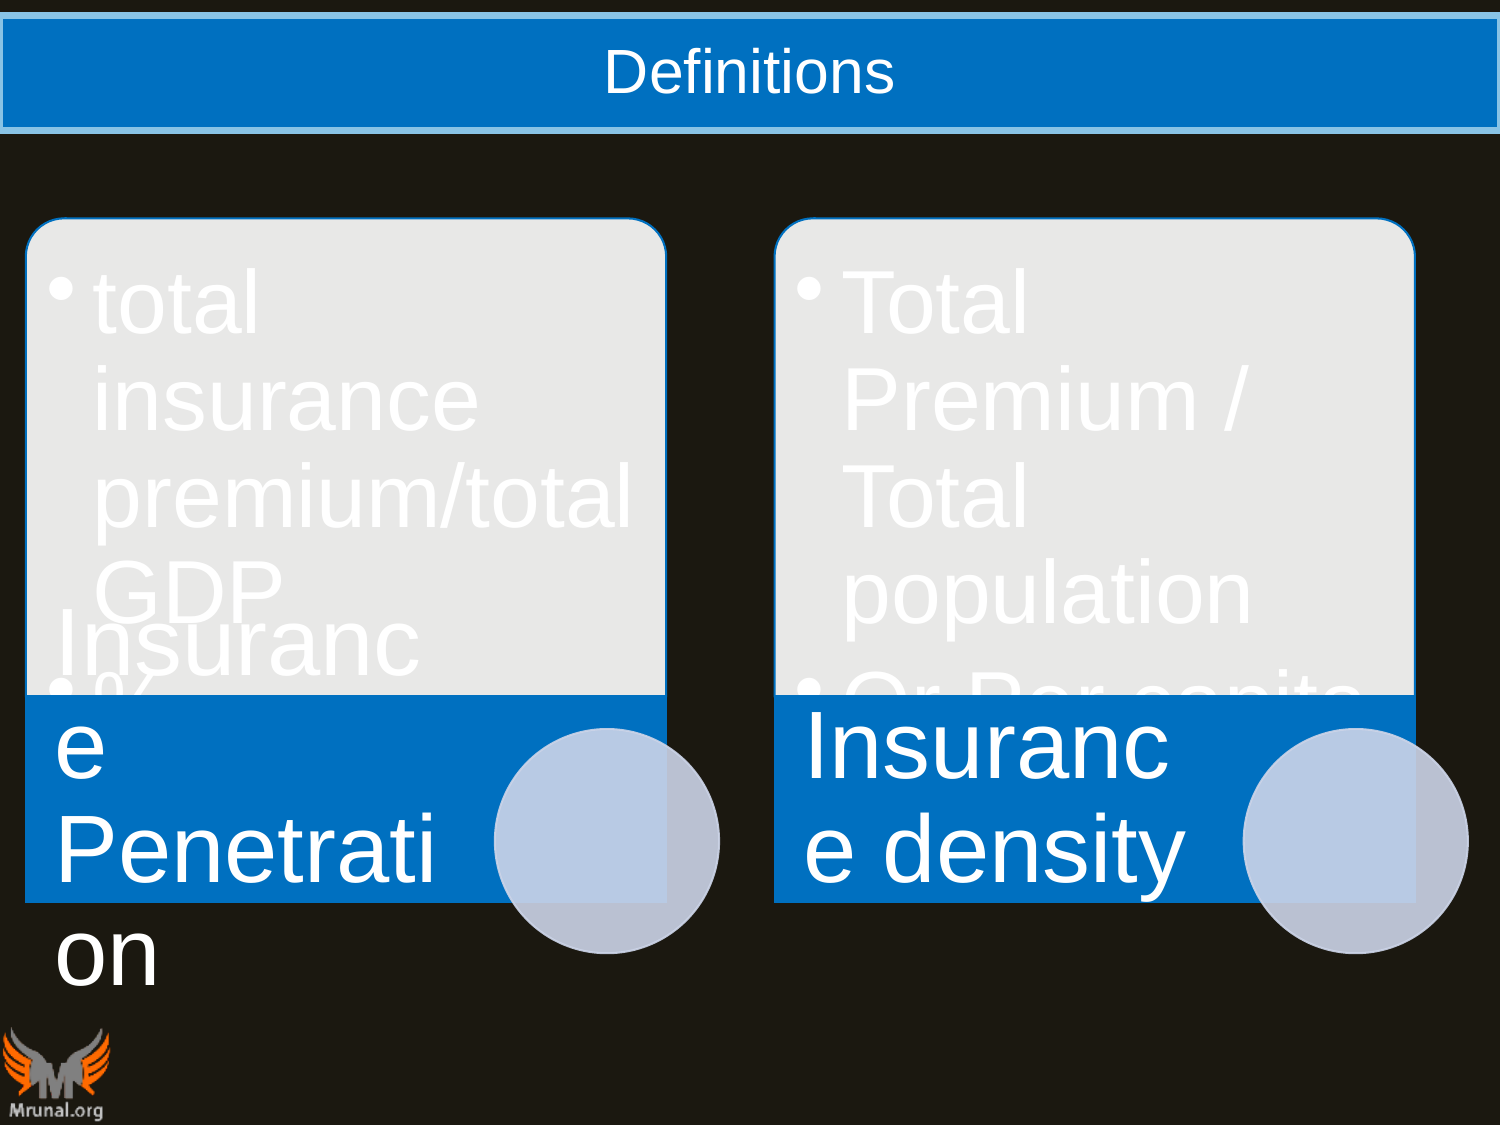

# Definitions
total insurance premium/total GDP
%
Insurance Penetration
Total Premium / Total population
Or Per capita premium
Insurance density